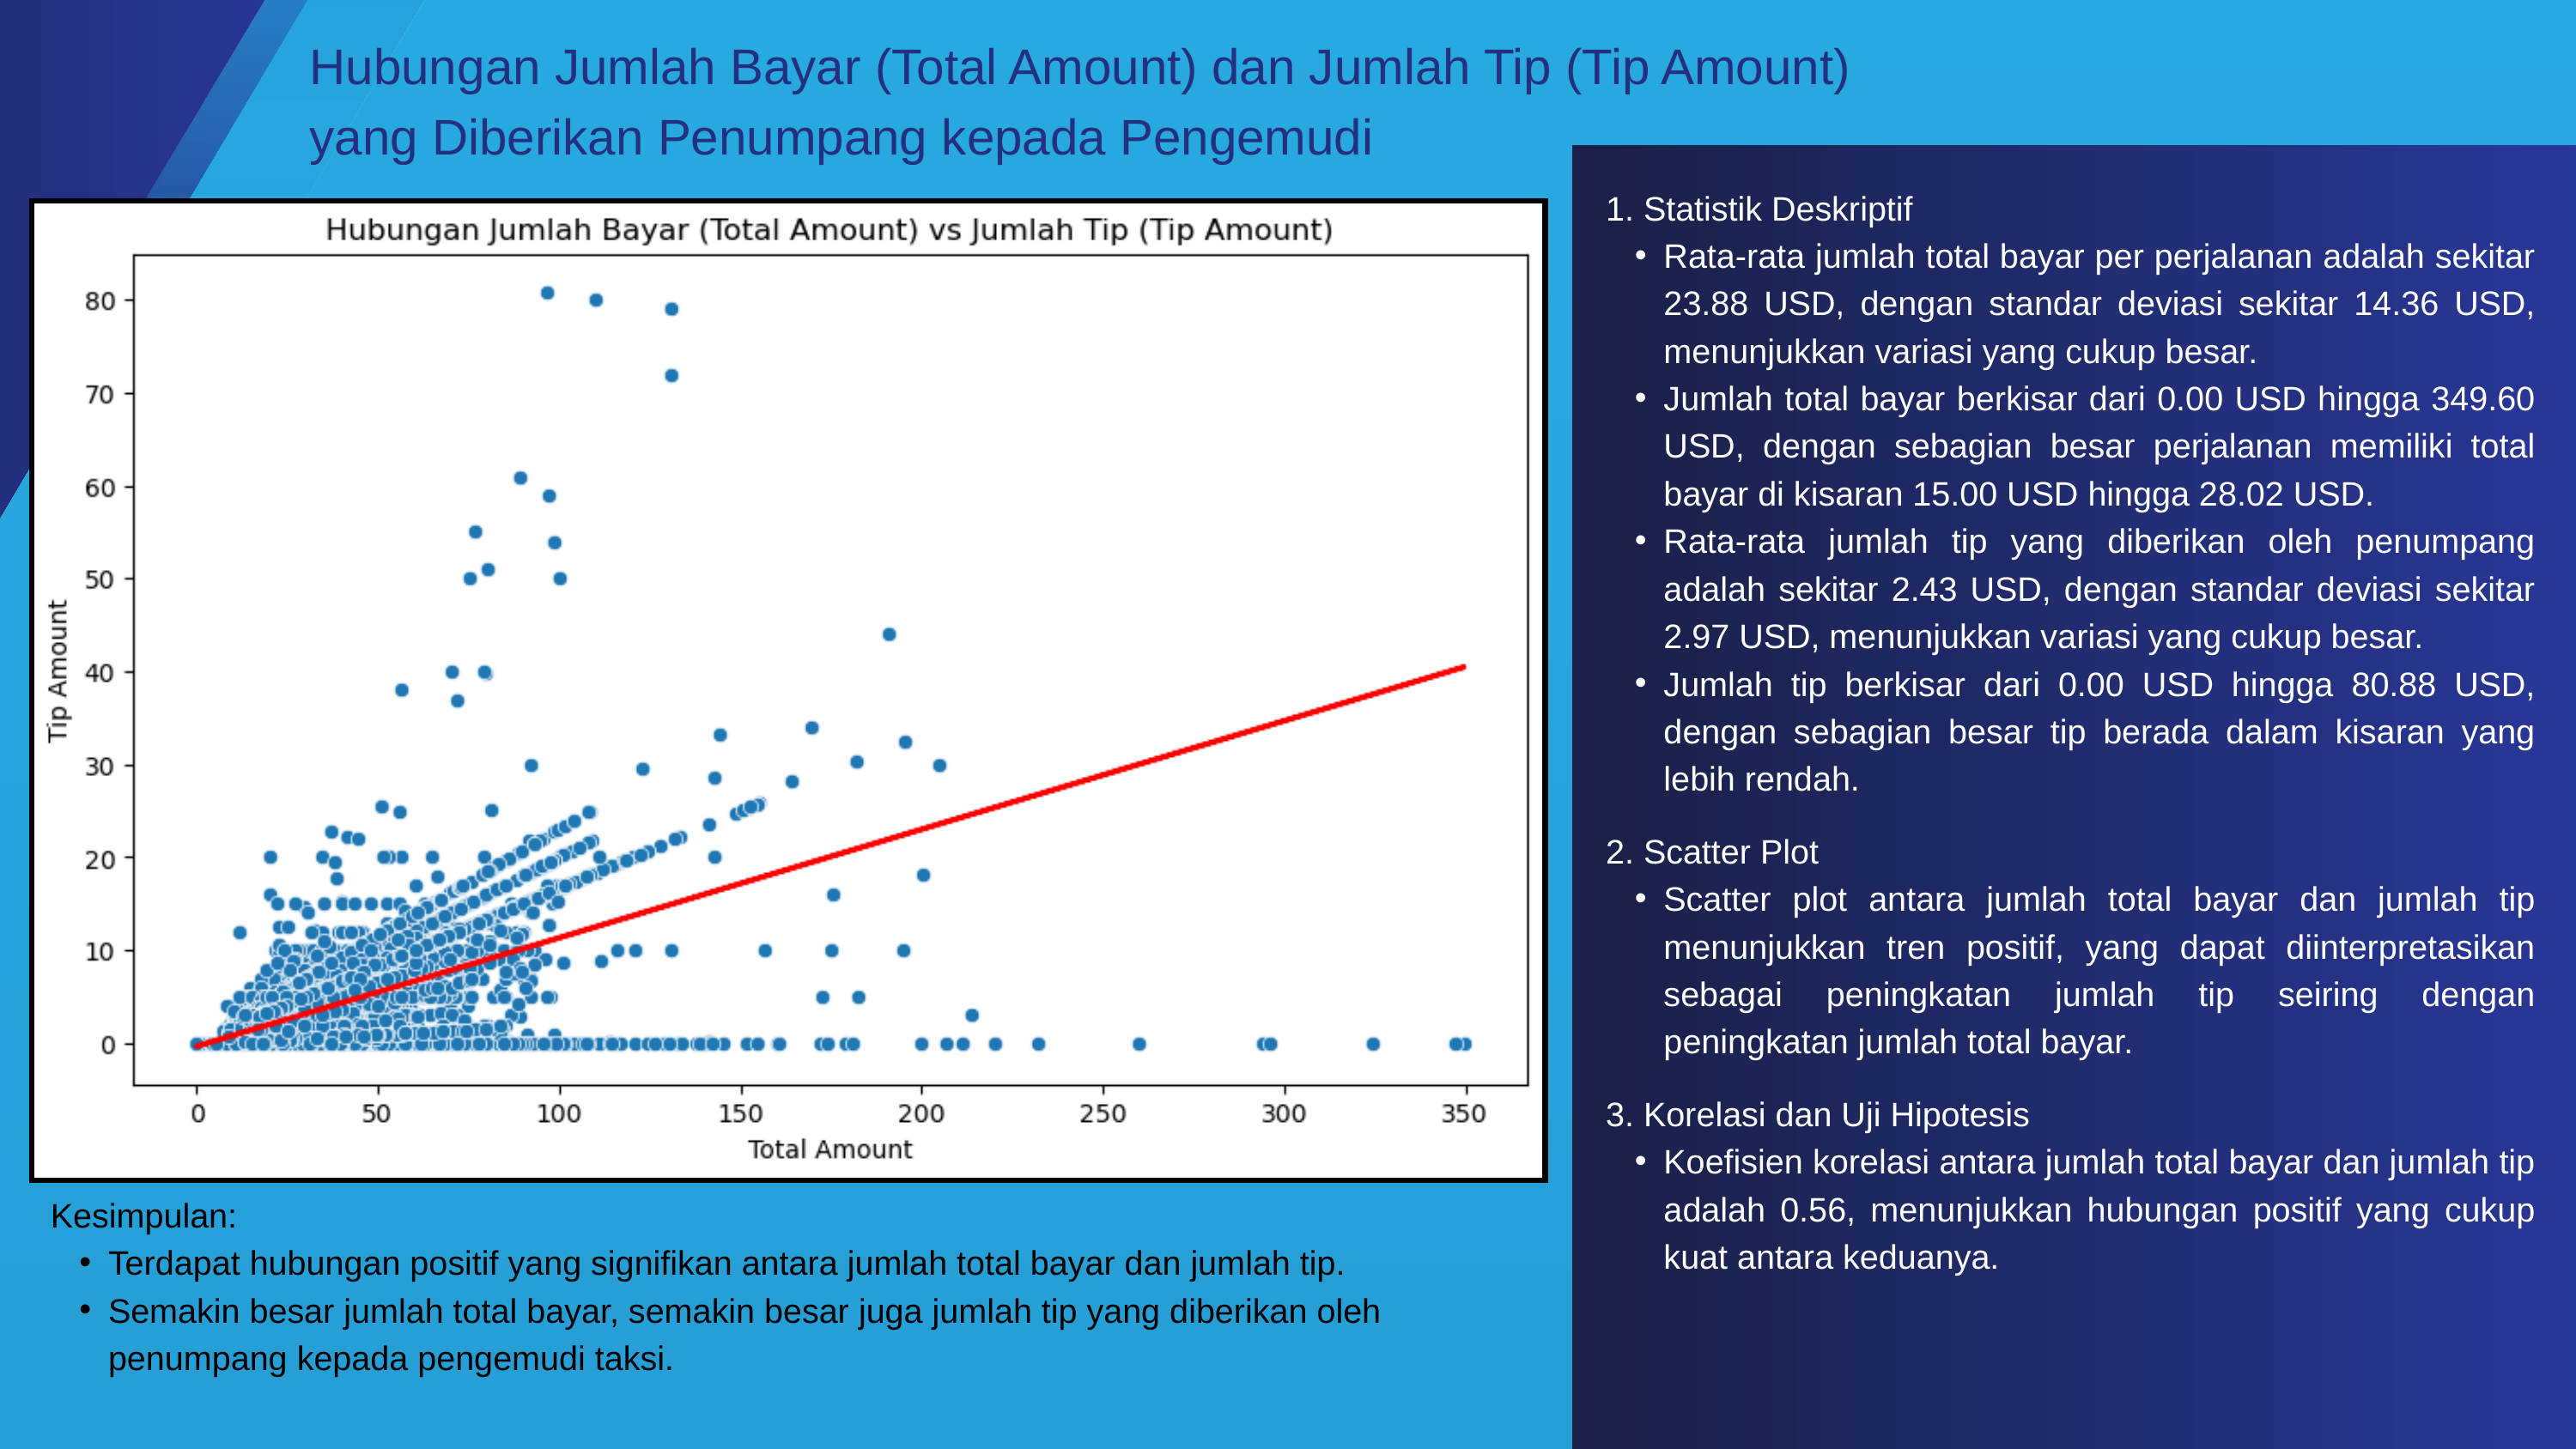

Hubungan Jumlah Bayar (Total Amount) dan Jumlah Tip (Tip Amount)
yang Diberikan Penumpang kepada Pengemudi

1. Statistik Deskriptif
Rata-rata jumlah total bayar per perjalanan adalah sekitar 23.88 USD, dengan standar deviasi sekitar 14.36 USD, menunjukkan variasi yang cukup besar.
Jumlah total bayar berkisar dari 0.00 USD hingga 349.60 USD, dengan sebagian besar perjalanan memiliki total bayar di kisaran 15.00 USD hingga 28.02 USD.
Rata-rata jumlah tip yang diberikan oleh penumpang adalah sekitar 2.43 USD, dengan standar deviasi sekitar 2.97 USD, menunjukkan variasi yang cukup besar.
Jumlah tip berkisar dari 0.00 USD hingga 80.88 USD, dengan sebagian besar tip berada dalam kisaran yang lebih rendah.

2. Scatter Plot
Scatter plot antara jumlah total bayar dan jumlah tip menunjukkan tren positif, yang dapat diinterpretasikan sebagai peningkatan jumlah tip seiring dengan peningkatan jumlah total bayar.

3. Korelasi dan Uji Hipotesis
Koefisien korelasi antara jumlah total bayar dan jumlah tip adalah 0.56, menunjukkan hubungan positif yang cukup kuat antara keduanya.

Kesimpulan:
Terdapat hubungan positif yang signifikan antara jumlah total bayar dan jumlah tip.
Semakin besar jumlah total bayar, semakin besar juga jumlah tip yang diberikan oleh penumpang kepada pengemudi taksi.